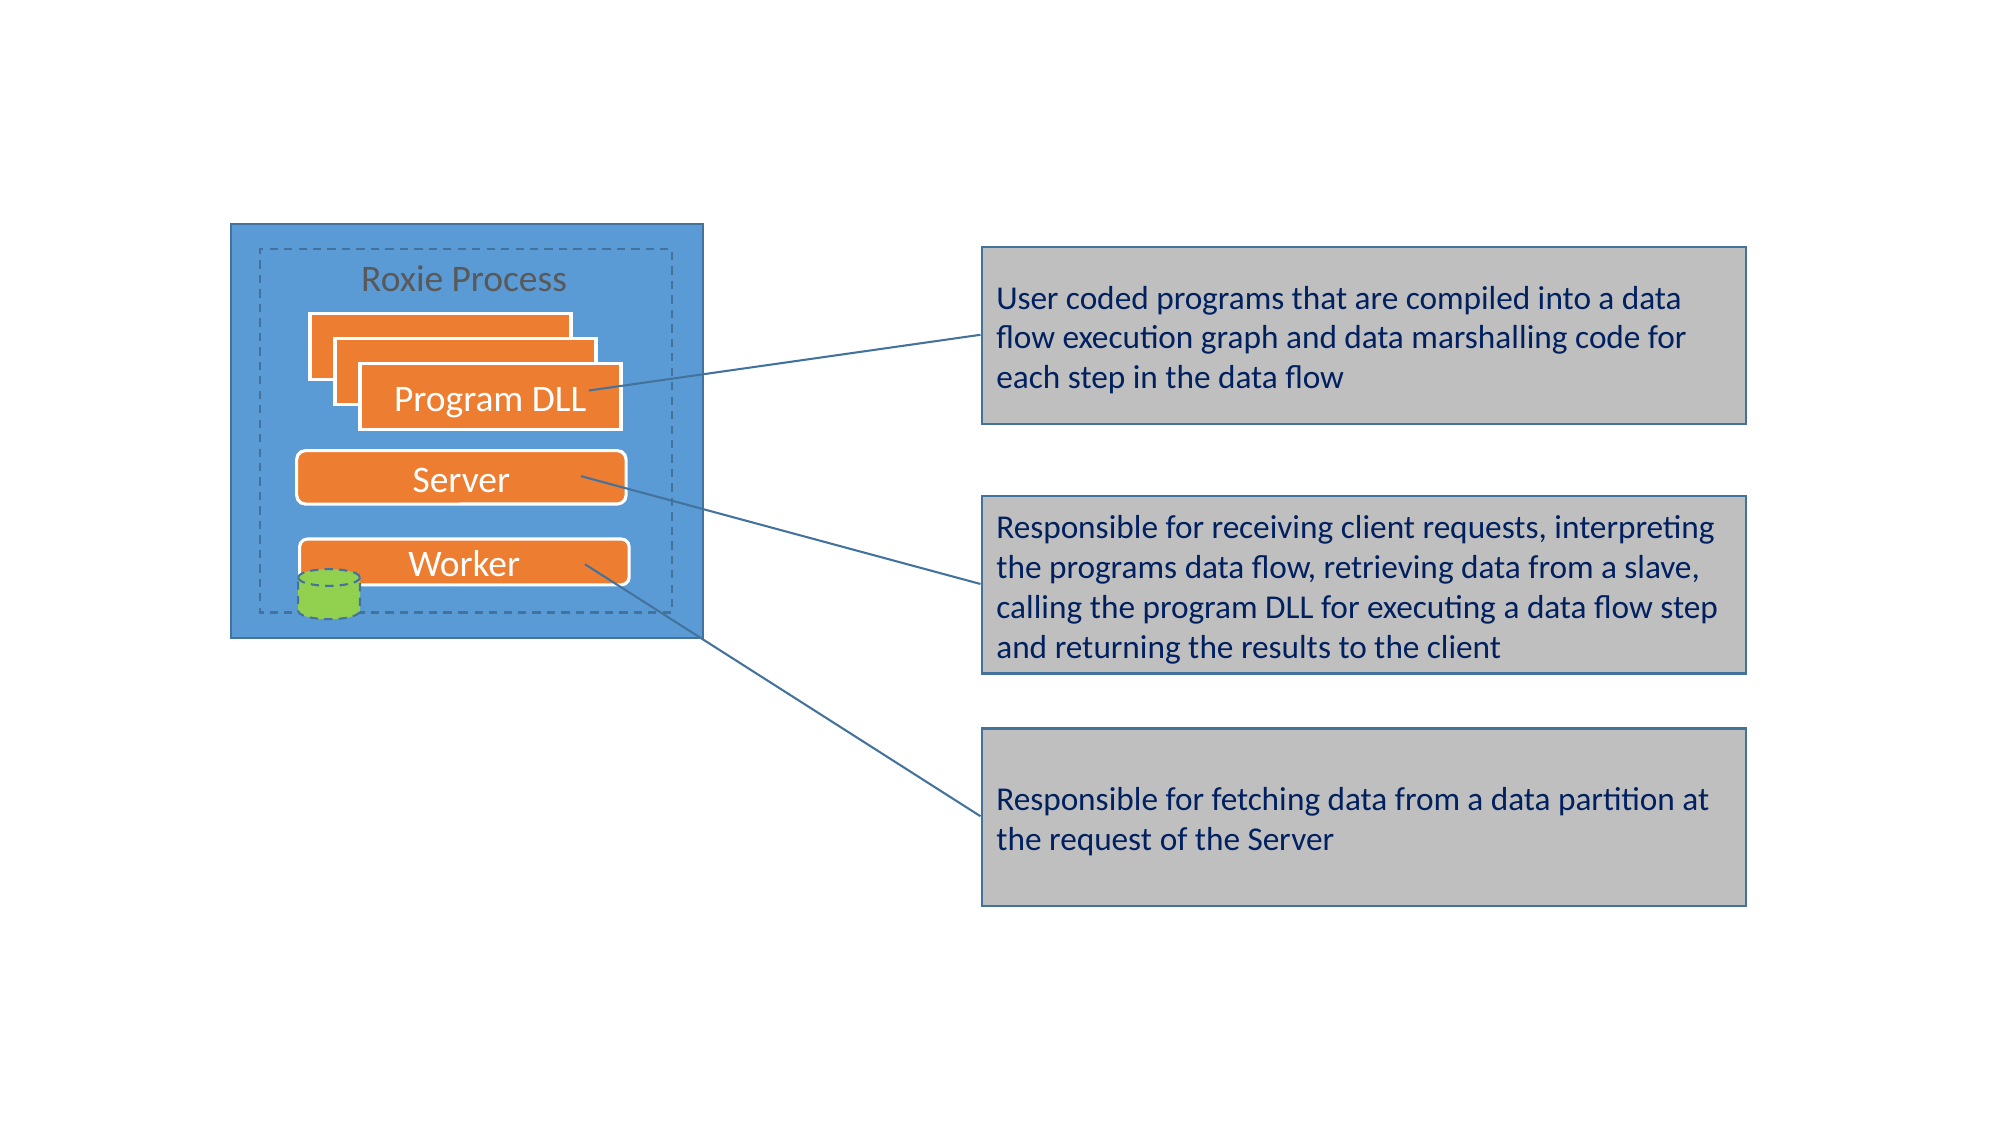

Roxie Process
User coded programs that are compiled into a data flow execution graph and data marshalling code for each step in the data flow

Program DLL
Server
Responsible for receiving client requests, interpreting the programs data flow, retrieving data from a slave, calling the program DLL for executing a data flow step and returning the results to the client
Worker

Responsible for fetching data from a data partition at the request of the Server